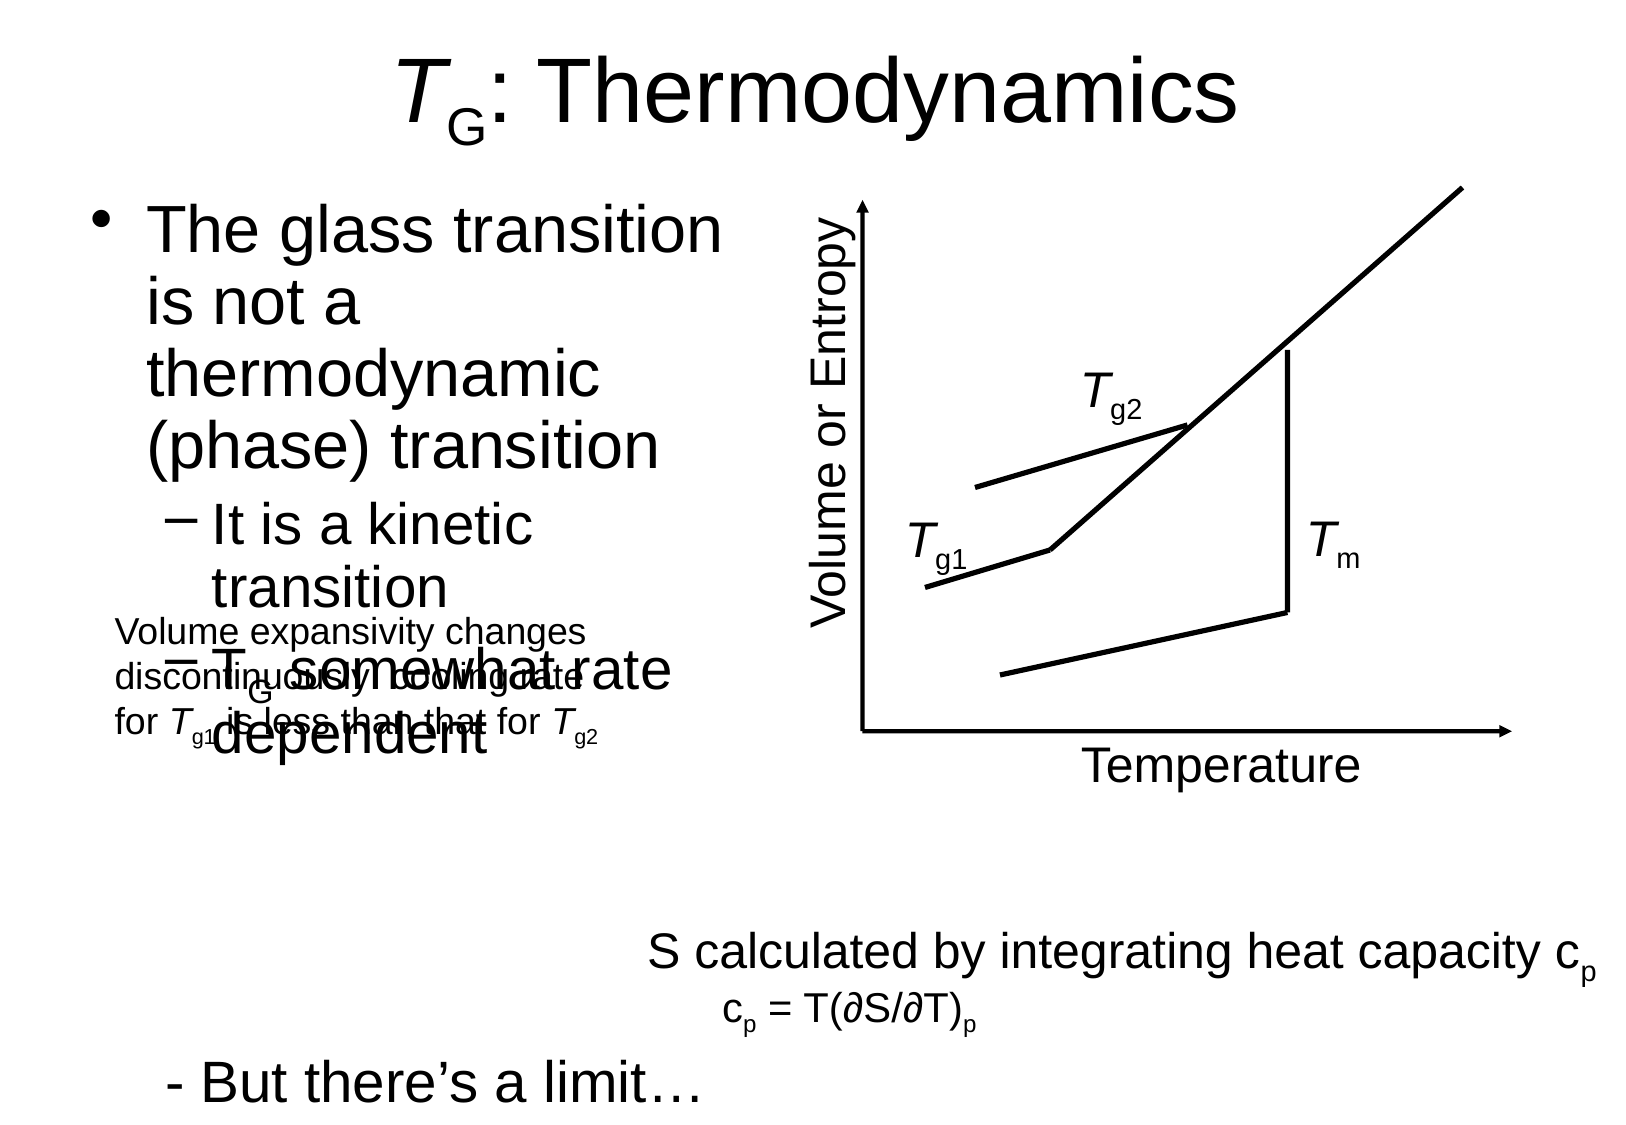

# TG: Thermodynamics
The glass transition is not a thermodynamic (phase) transition
It is a kinetic transition
TG somewhat rate dependent

- But there’s a limit…

Tg2
Volume or Entropy
Tm
Tg1
Temperature
Volume expansivity changes discontinuously: cooling rate for Tg1 is less than that for Tg2
S calculated by integrating heat capacity cp
cp = T(∂S/∂T)p